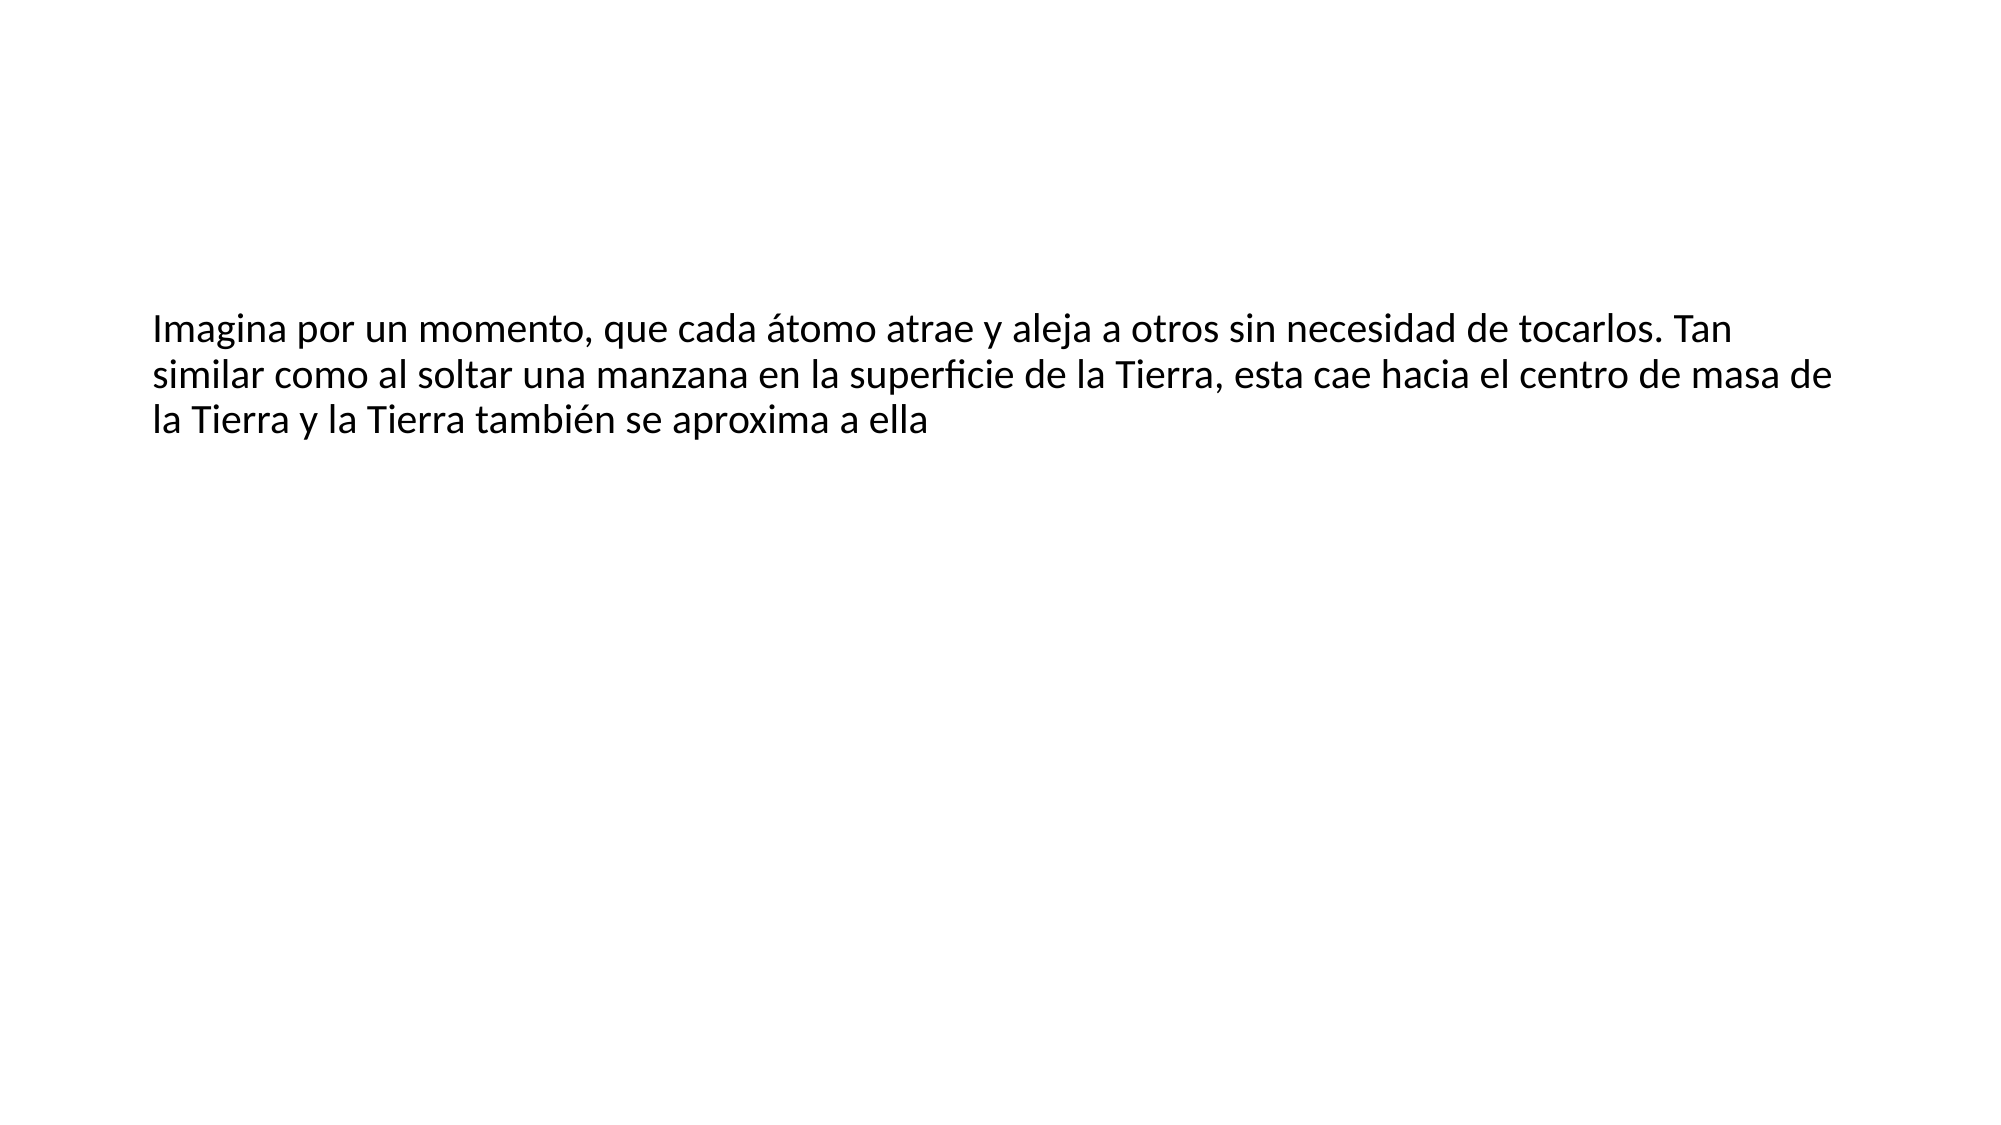

#
Imagina por un momento, que cada átomo atrae y aleja a otros sin necesidad de tocarlos. Tan similar como al soltar una manzana en la superficie de la Tierra, esta cae hacia el centro de masa de la Tierra y la Tierra también se aproxima a ella